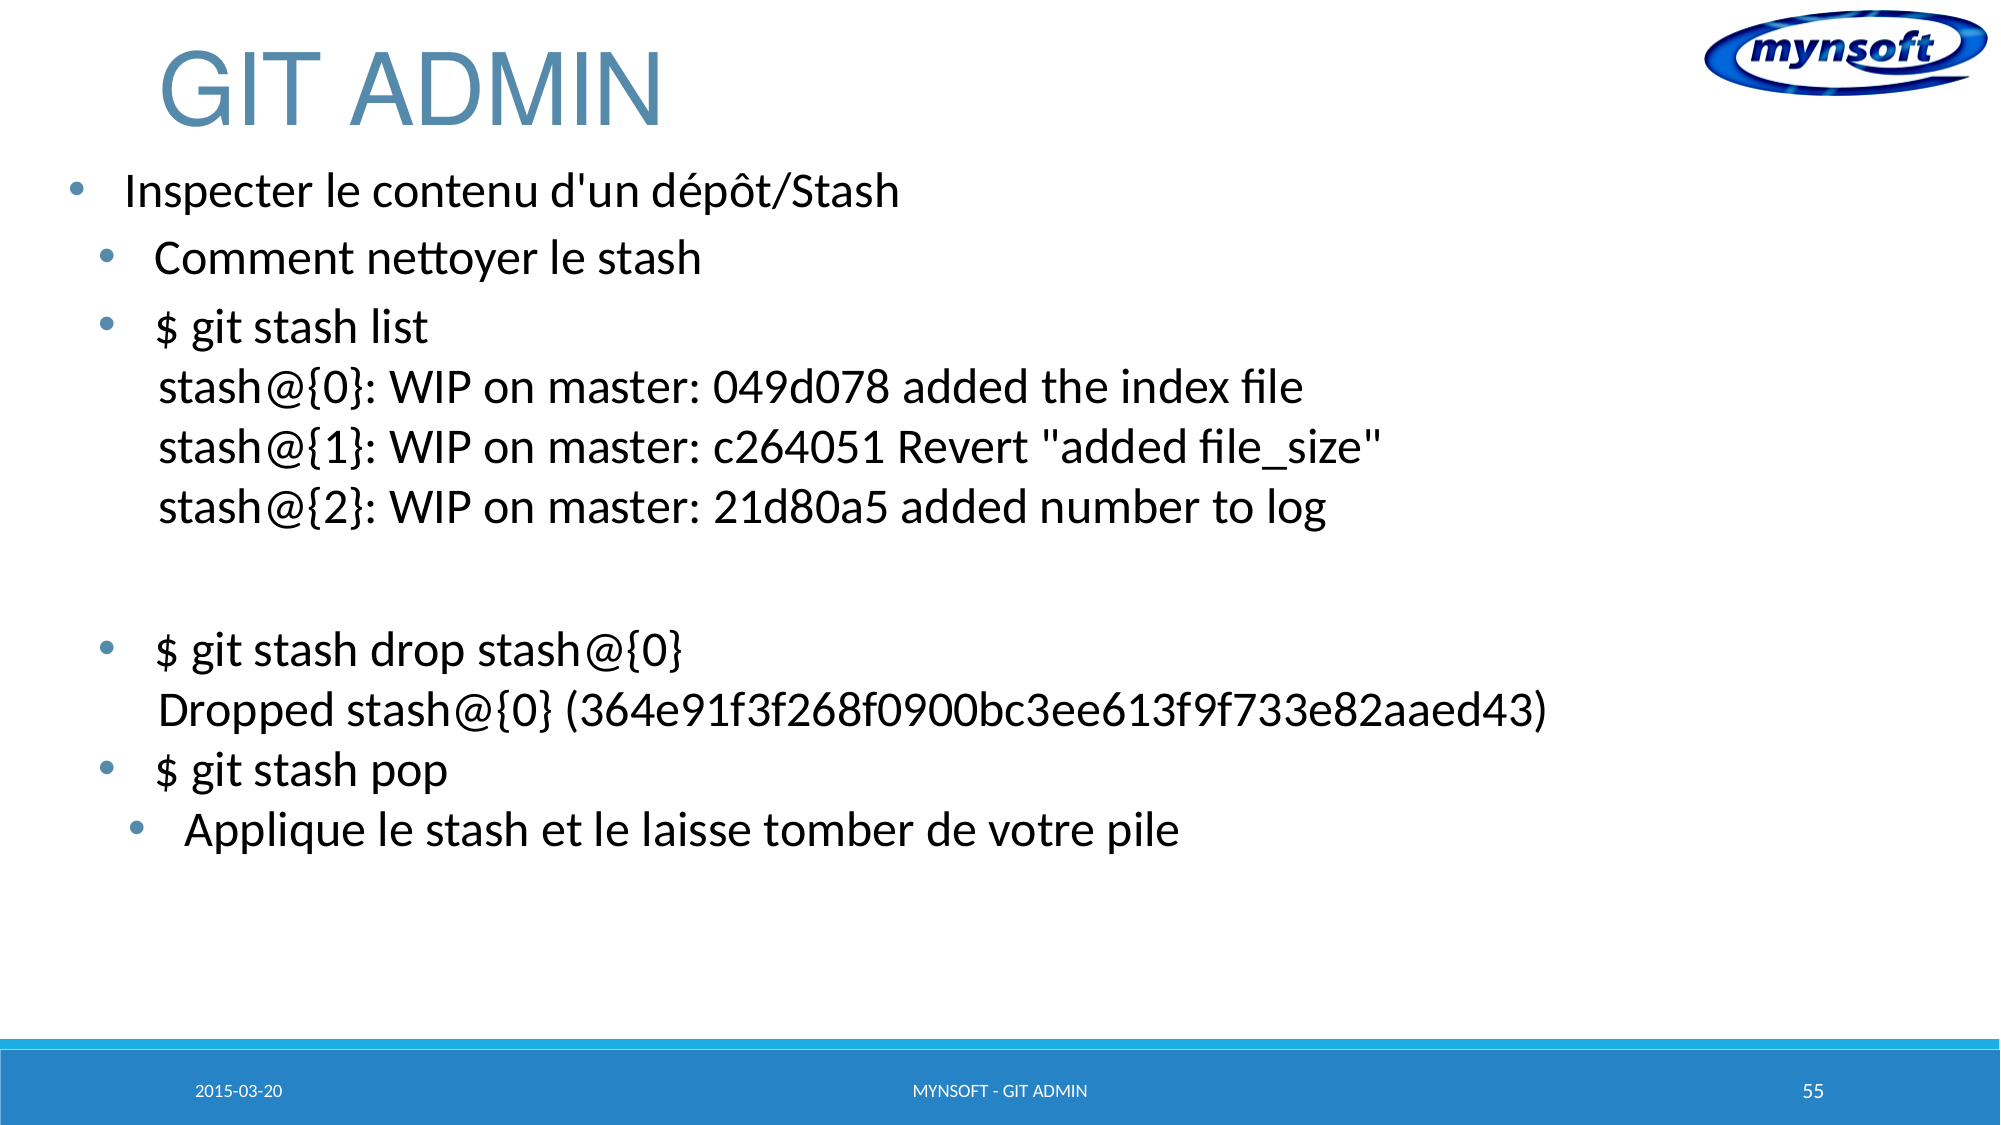

# GIT ADMIN
Inspecter le contenu d'un dépôt/Stash
Comment nettoyer le stash
$ git stash list
stash@{0}: WIP on master: 049d078 added the index file
stash@{1}: WIP on master: c264051 Revert "added file_size"
stash@{2}: WIP on master: 21d80a5 added number to log

$ git stash drop stash@{0}
Dropped stash@{0} (364e91f3f268f0900bc3ee613f9f733e82aaed43)
$ git stash pop
Applique le stash et le laisse tomber de votre pile
2015-03-20
MYNSOFT - GIT ADMIN
55